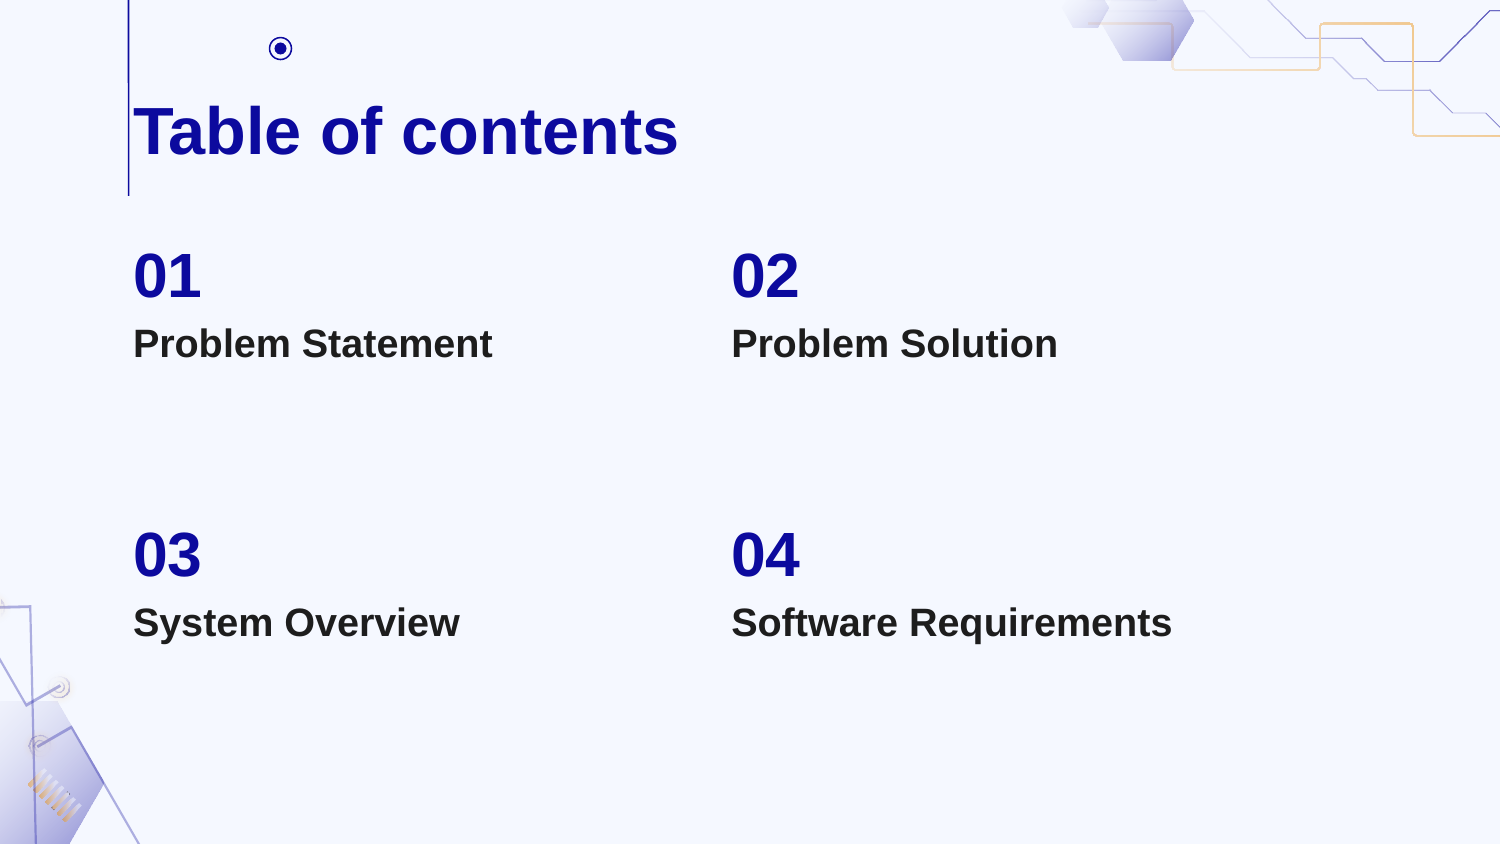

Table of contents
01
02
Problem Statement
Problem Solution
03
04
System Overview
Software Requirements